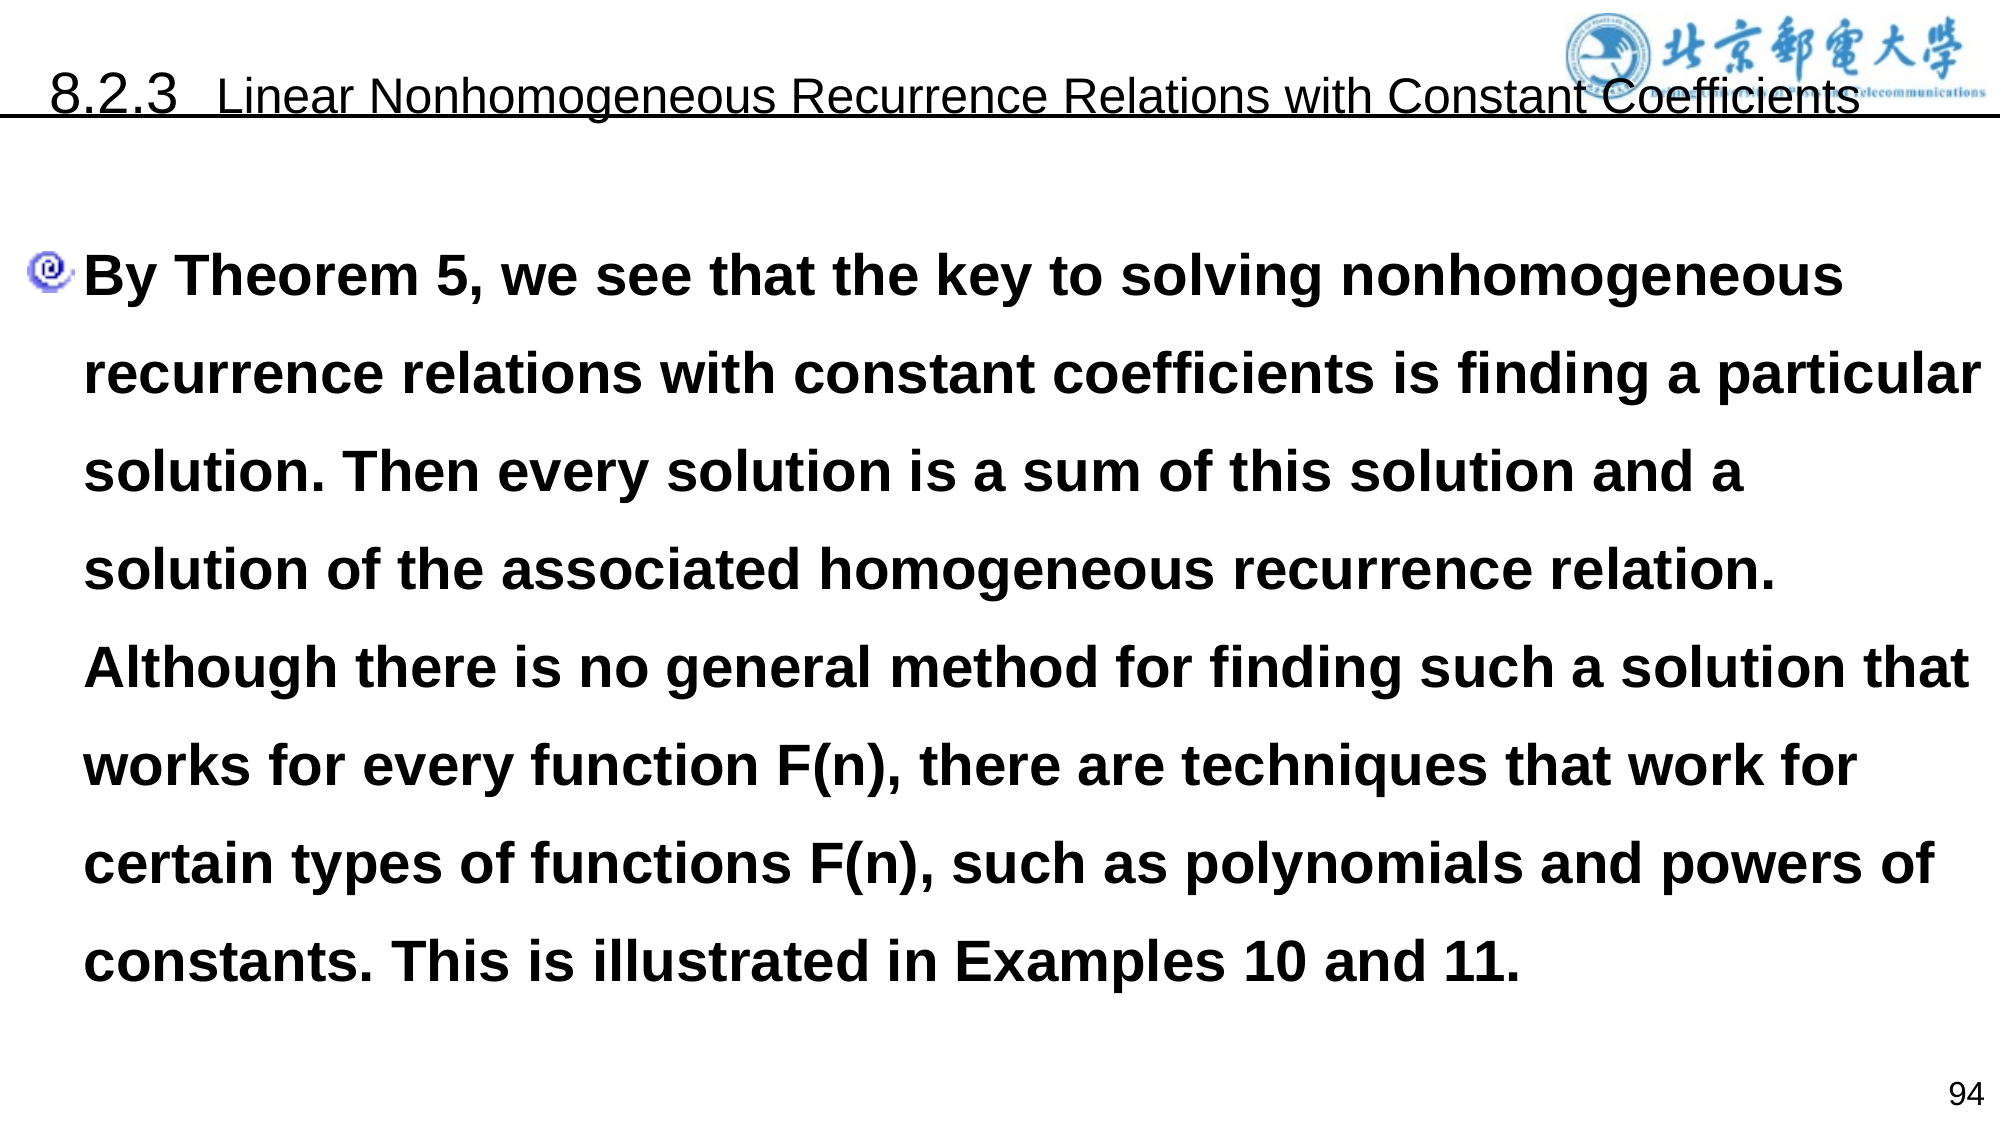

8.2.3  Linear Nonhomogeneous Recurrence Relations with Constant Coefficients
By Theorem 5, we see that the key to solving nonhomogeneous recurrence relations with constant coefficients is finding a particular solution. Then every solution is a sum of this solution and a solution of the associated homogeneous recurrence relation. Although there is no general method for finding such a solution that works for every function F(n), there are techniques that work for certain types of functions F(n), such as polynomials and powers of constants. This is illustrated in Examples 10 and 11.